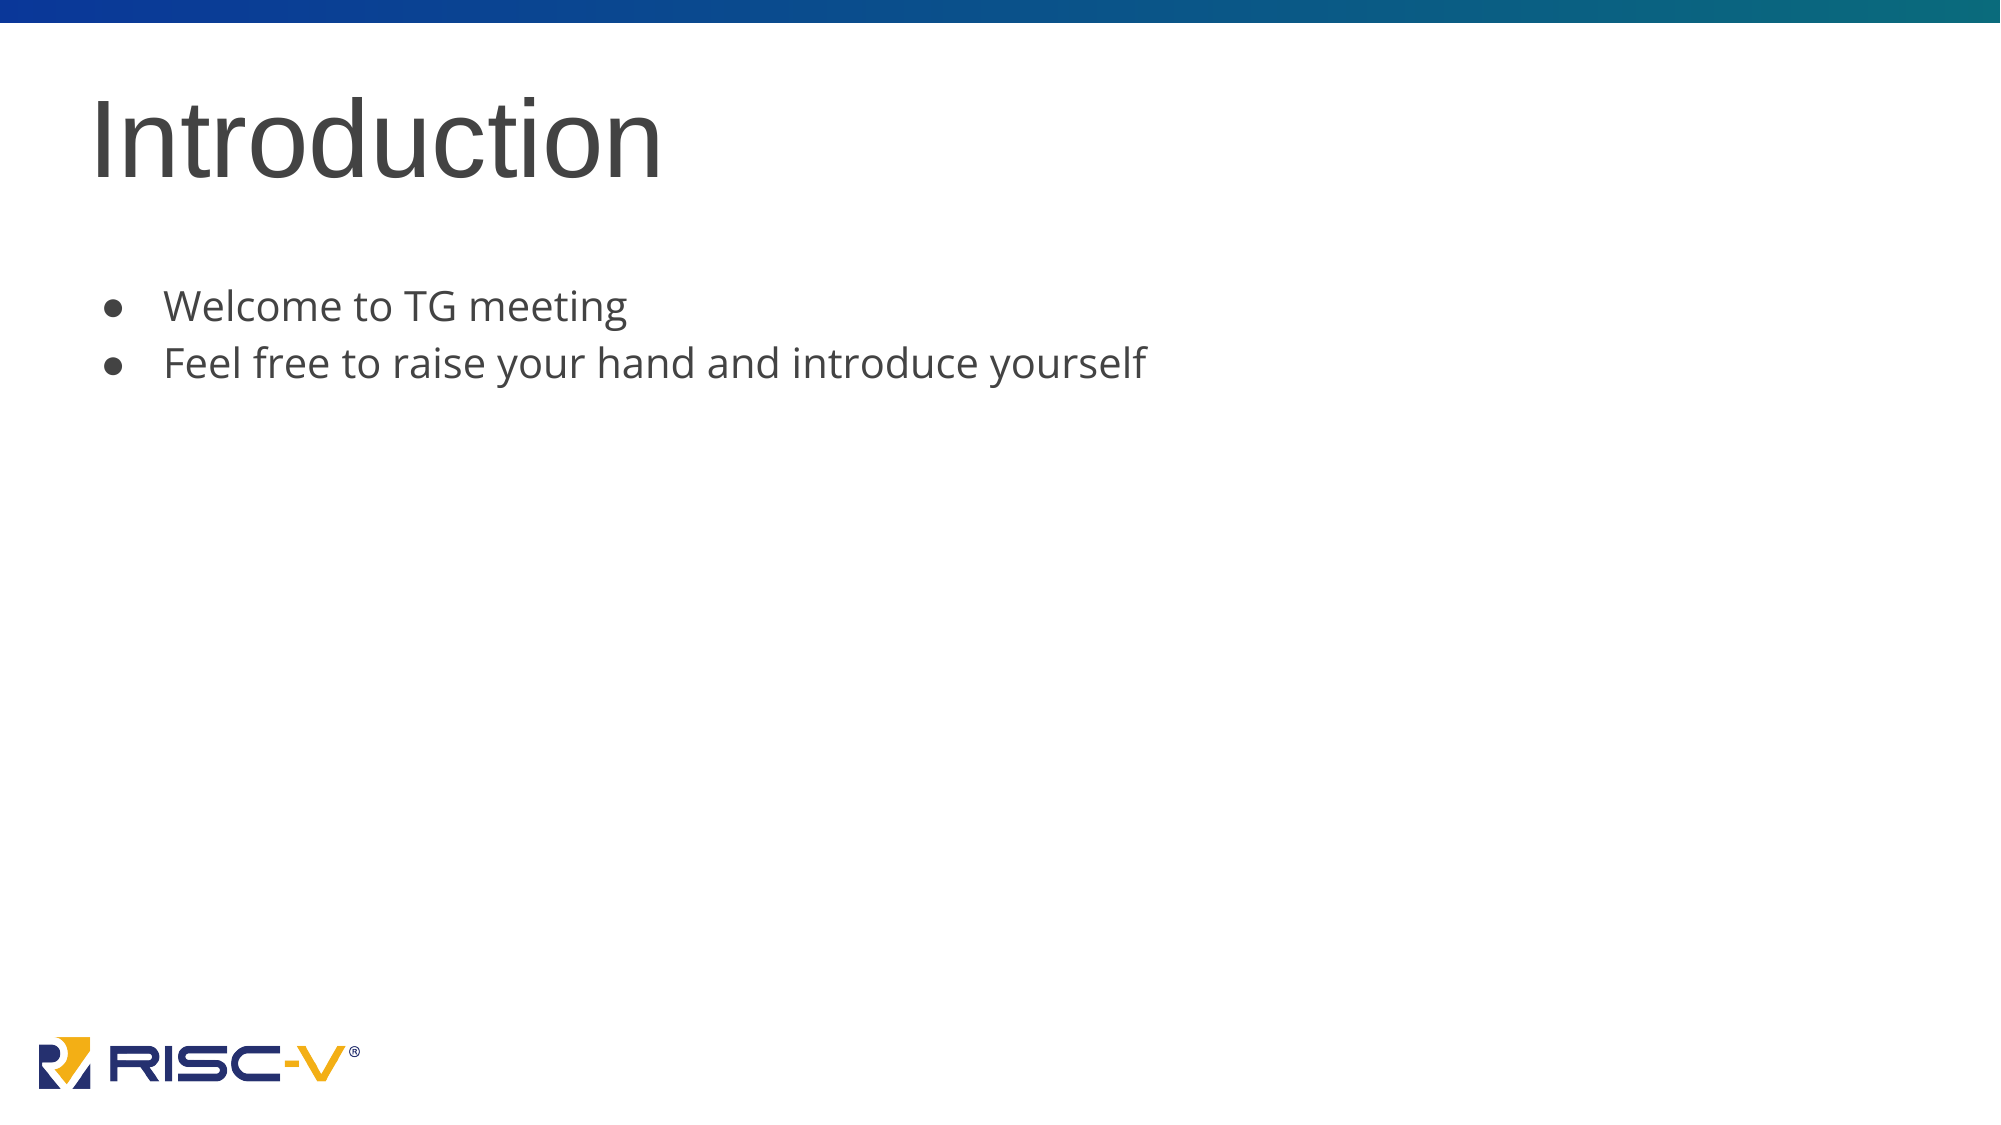

# Introduction
Welcome to TG meeting
Feel free to raise your hand and introduce yourself